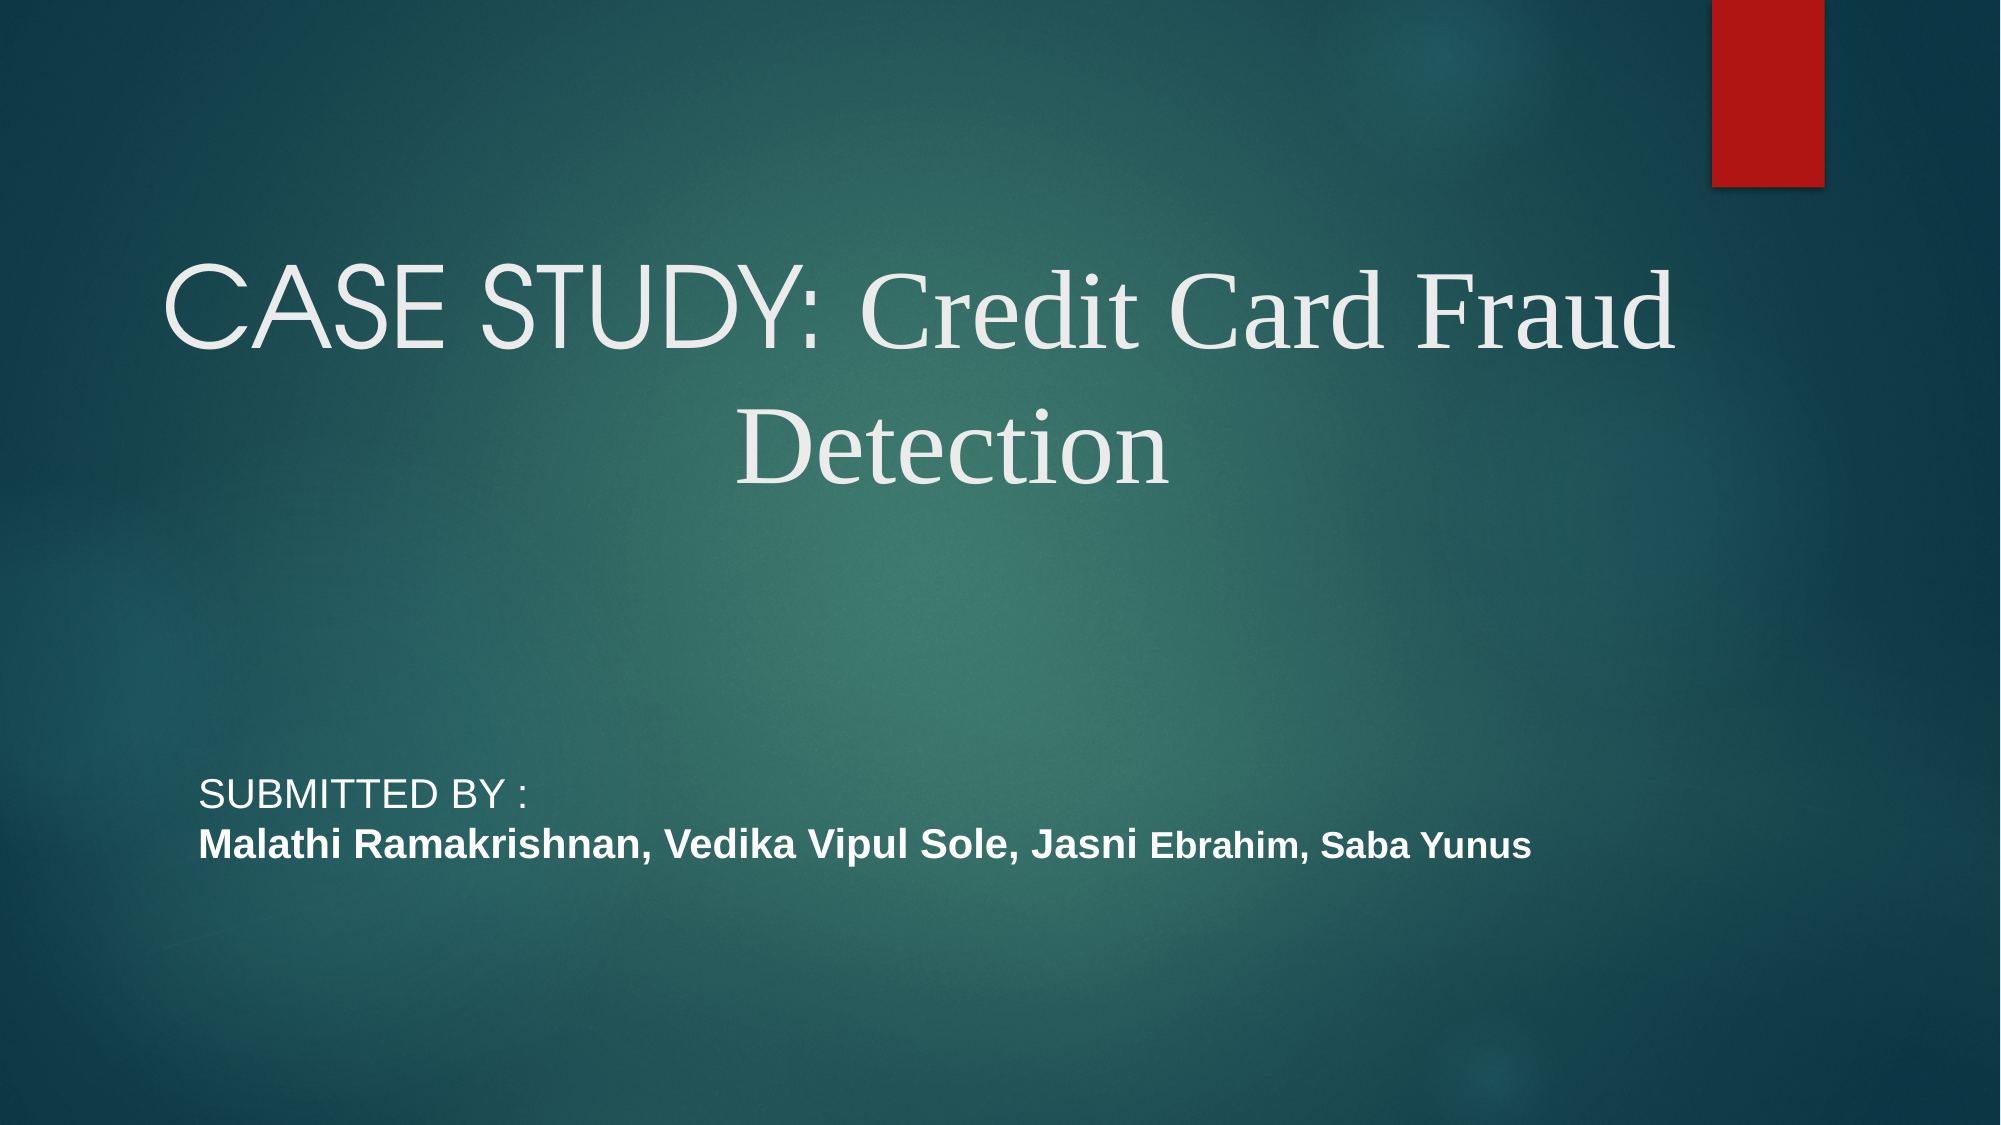

# CASE STUDY: Credit Card Fraud Detection

SUBMITTED BY :
Malathi Ramakrishnan, Vedika Vipul Sole, Jasni Ebrahim, Saba Yunus